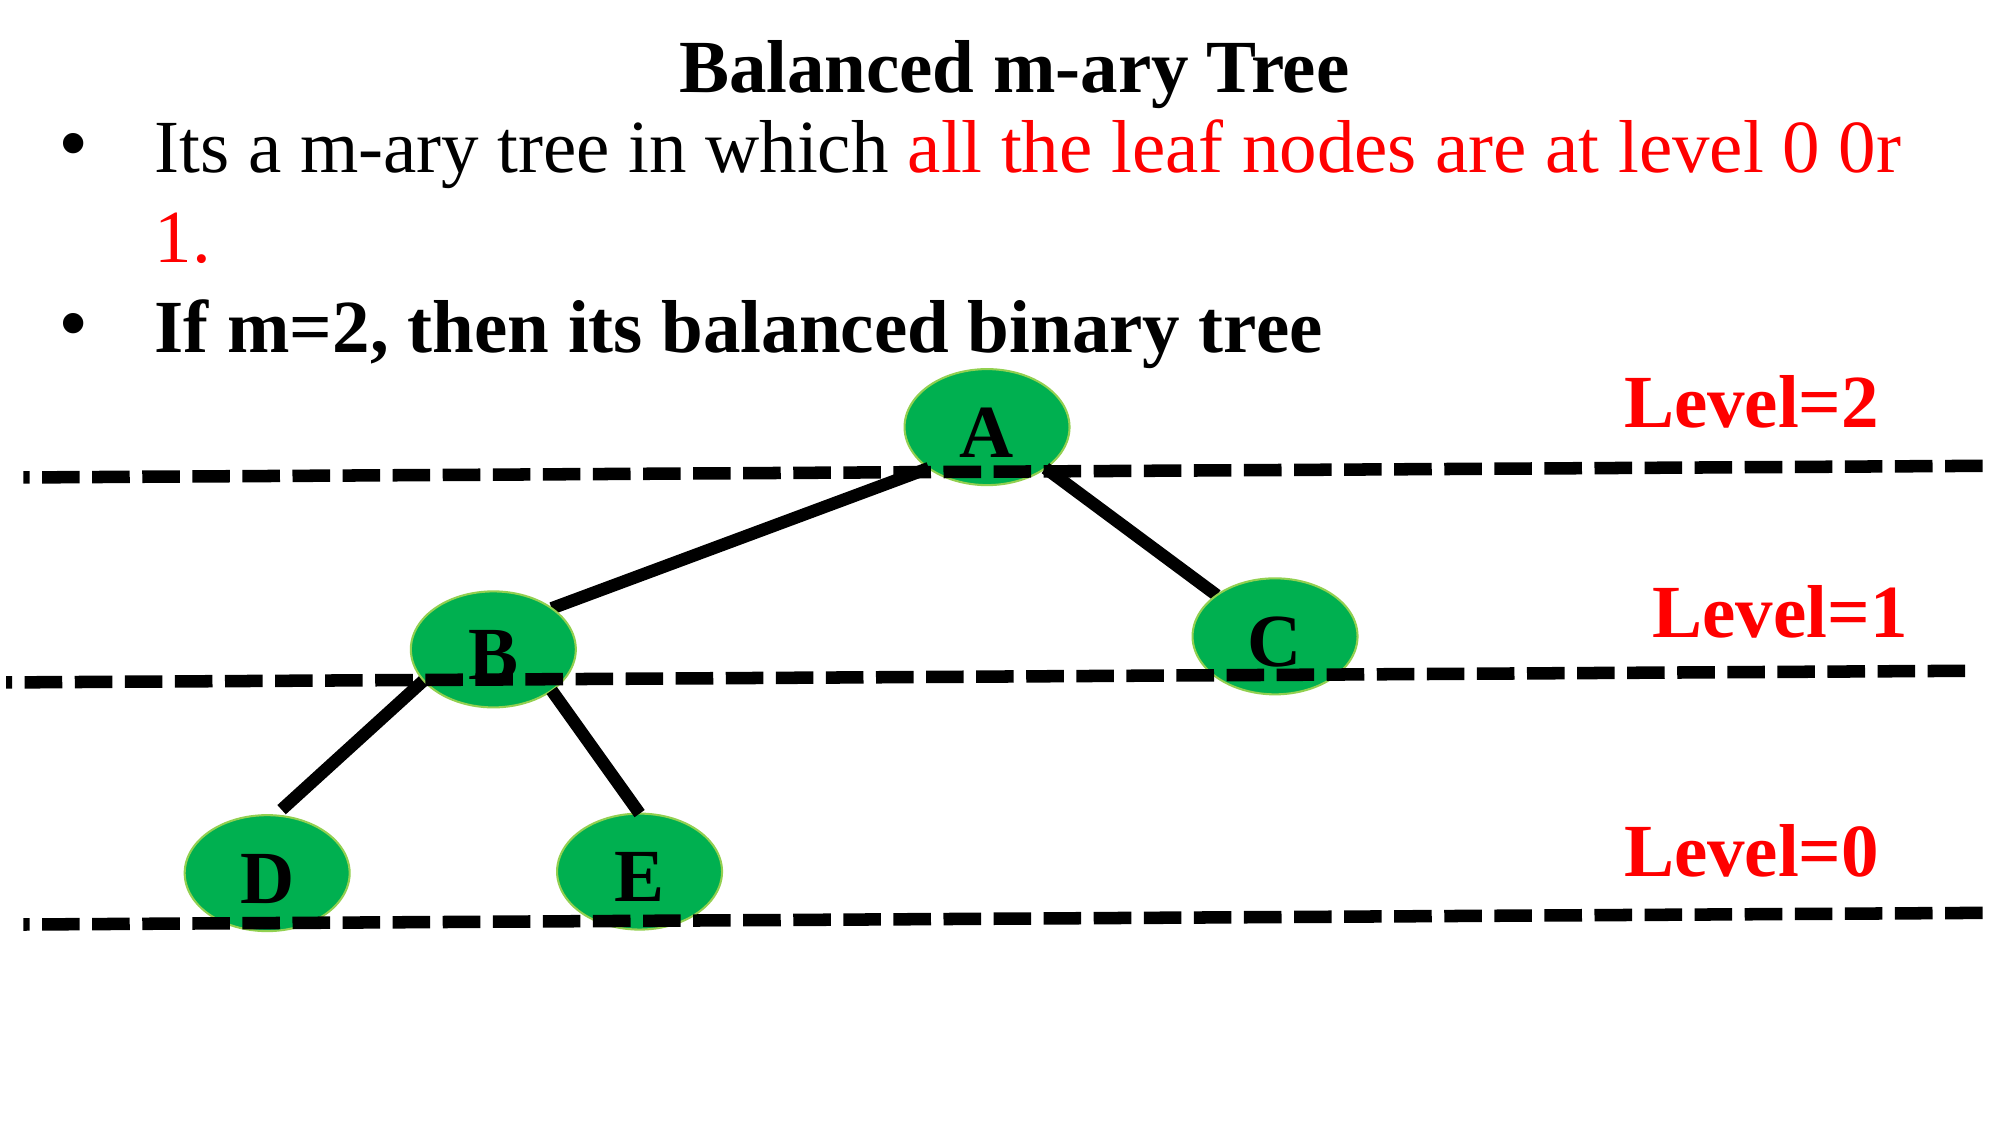

Balanced m-ary Tree
Its a m-ary tree in which all the leaf nodes are at level 0 0r 1.
If m=2, then its balanced binary tree
Level=2
A

Level=1
C
B
Level=0
E
D